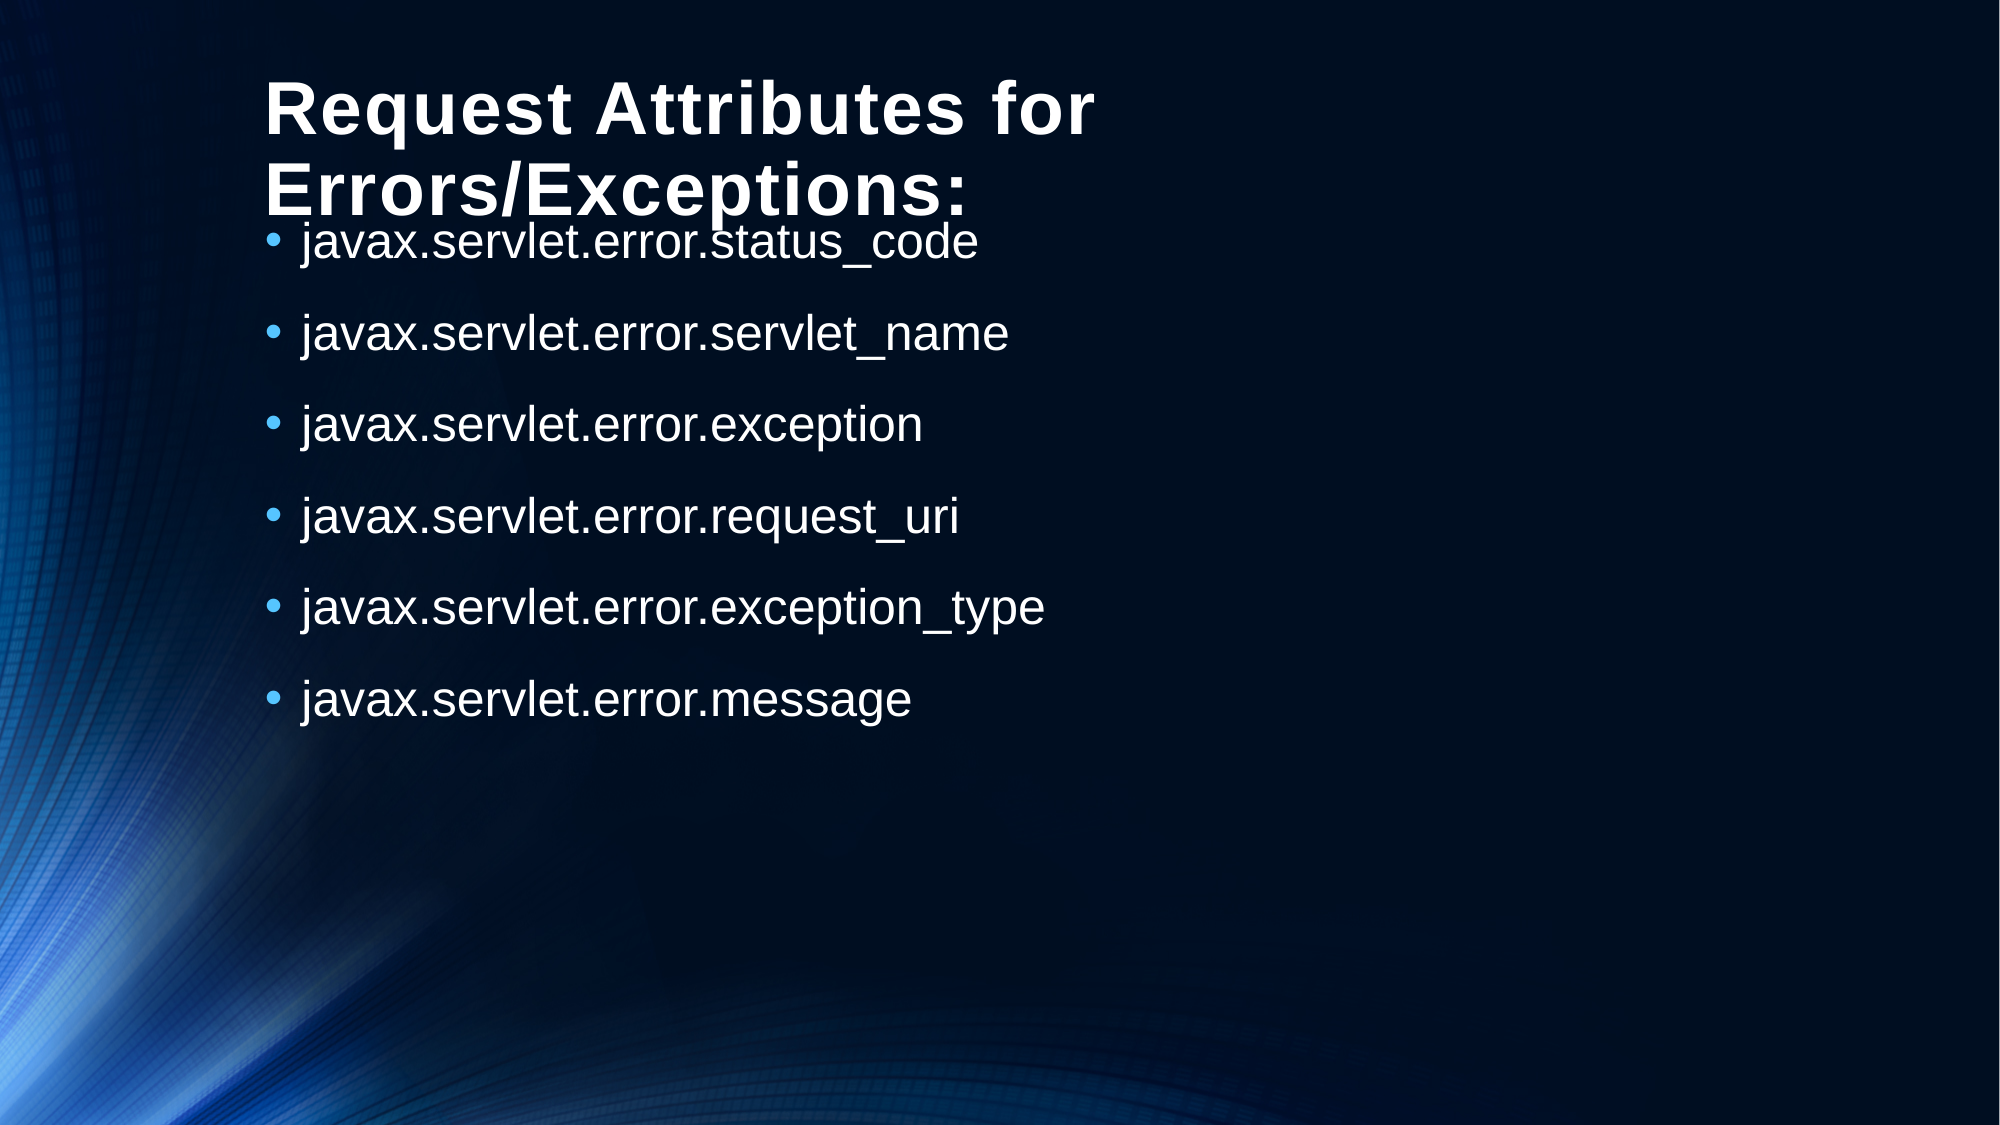

# Request Attributes for Errors/Exceptions:
javax.servlet.error.status_code
javax.servlet.error.servlet_name
javax.servlet.error.exception
javax.servlet.error.request_uri
javax.servlet.error.exception_type
javax.servlet.error.message